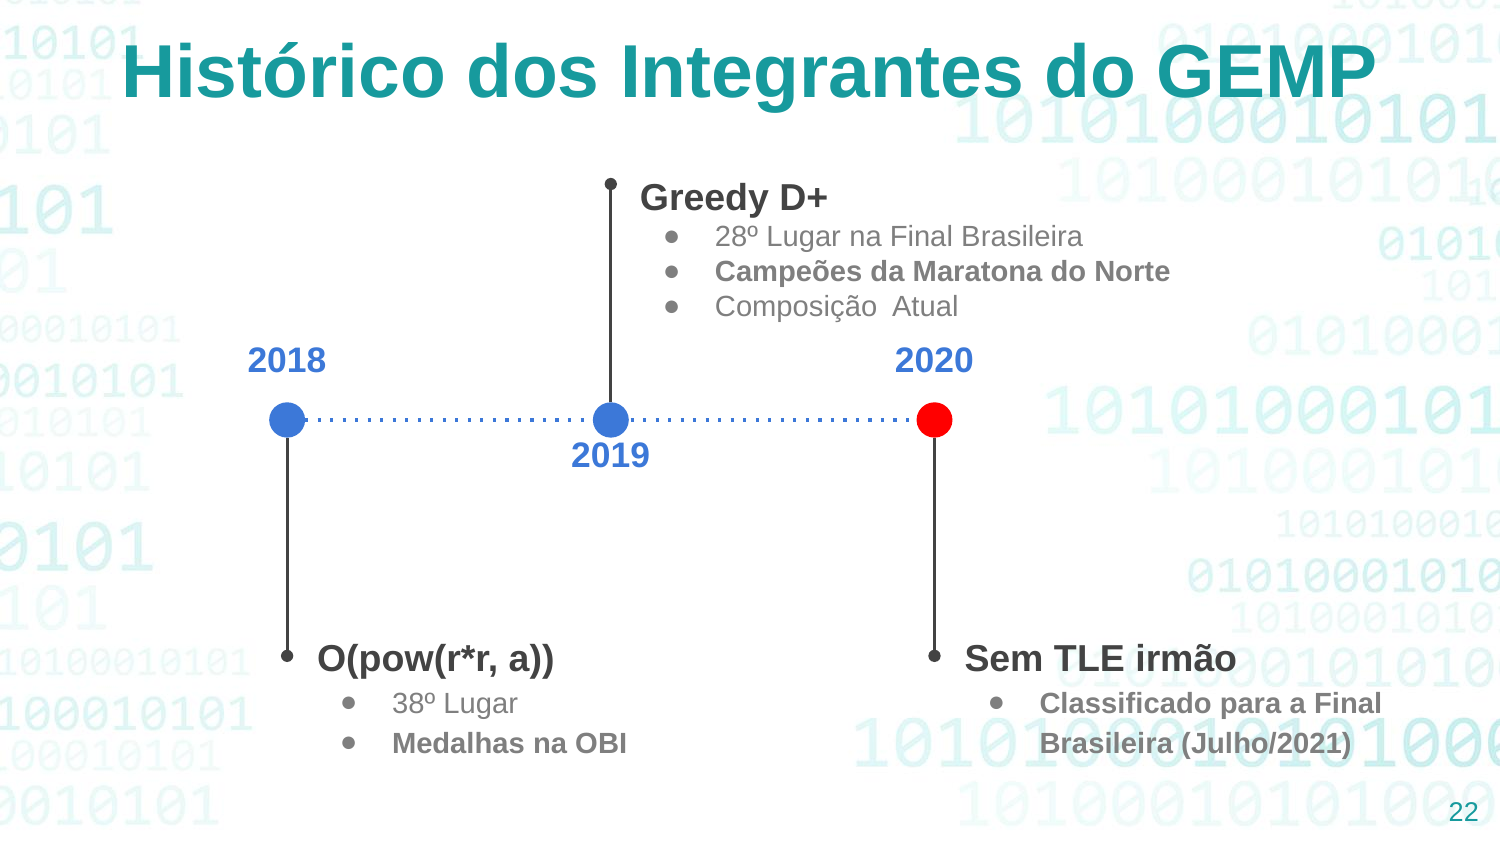

Histórico dos Integrantes do GEMP
Greedy D+
28º Lugar na Final Brasileira
Campeões da Maratona do Norte
Composição  Atual
2018
2020

2019
O(pow(r*r, a))
38º Lugar
Medalhas na OBI
Sem TLE irmão
Classificado para a Final Brasileira (Julho/2021)

22